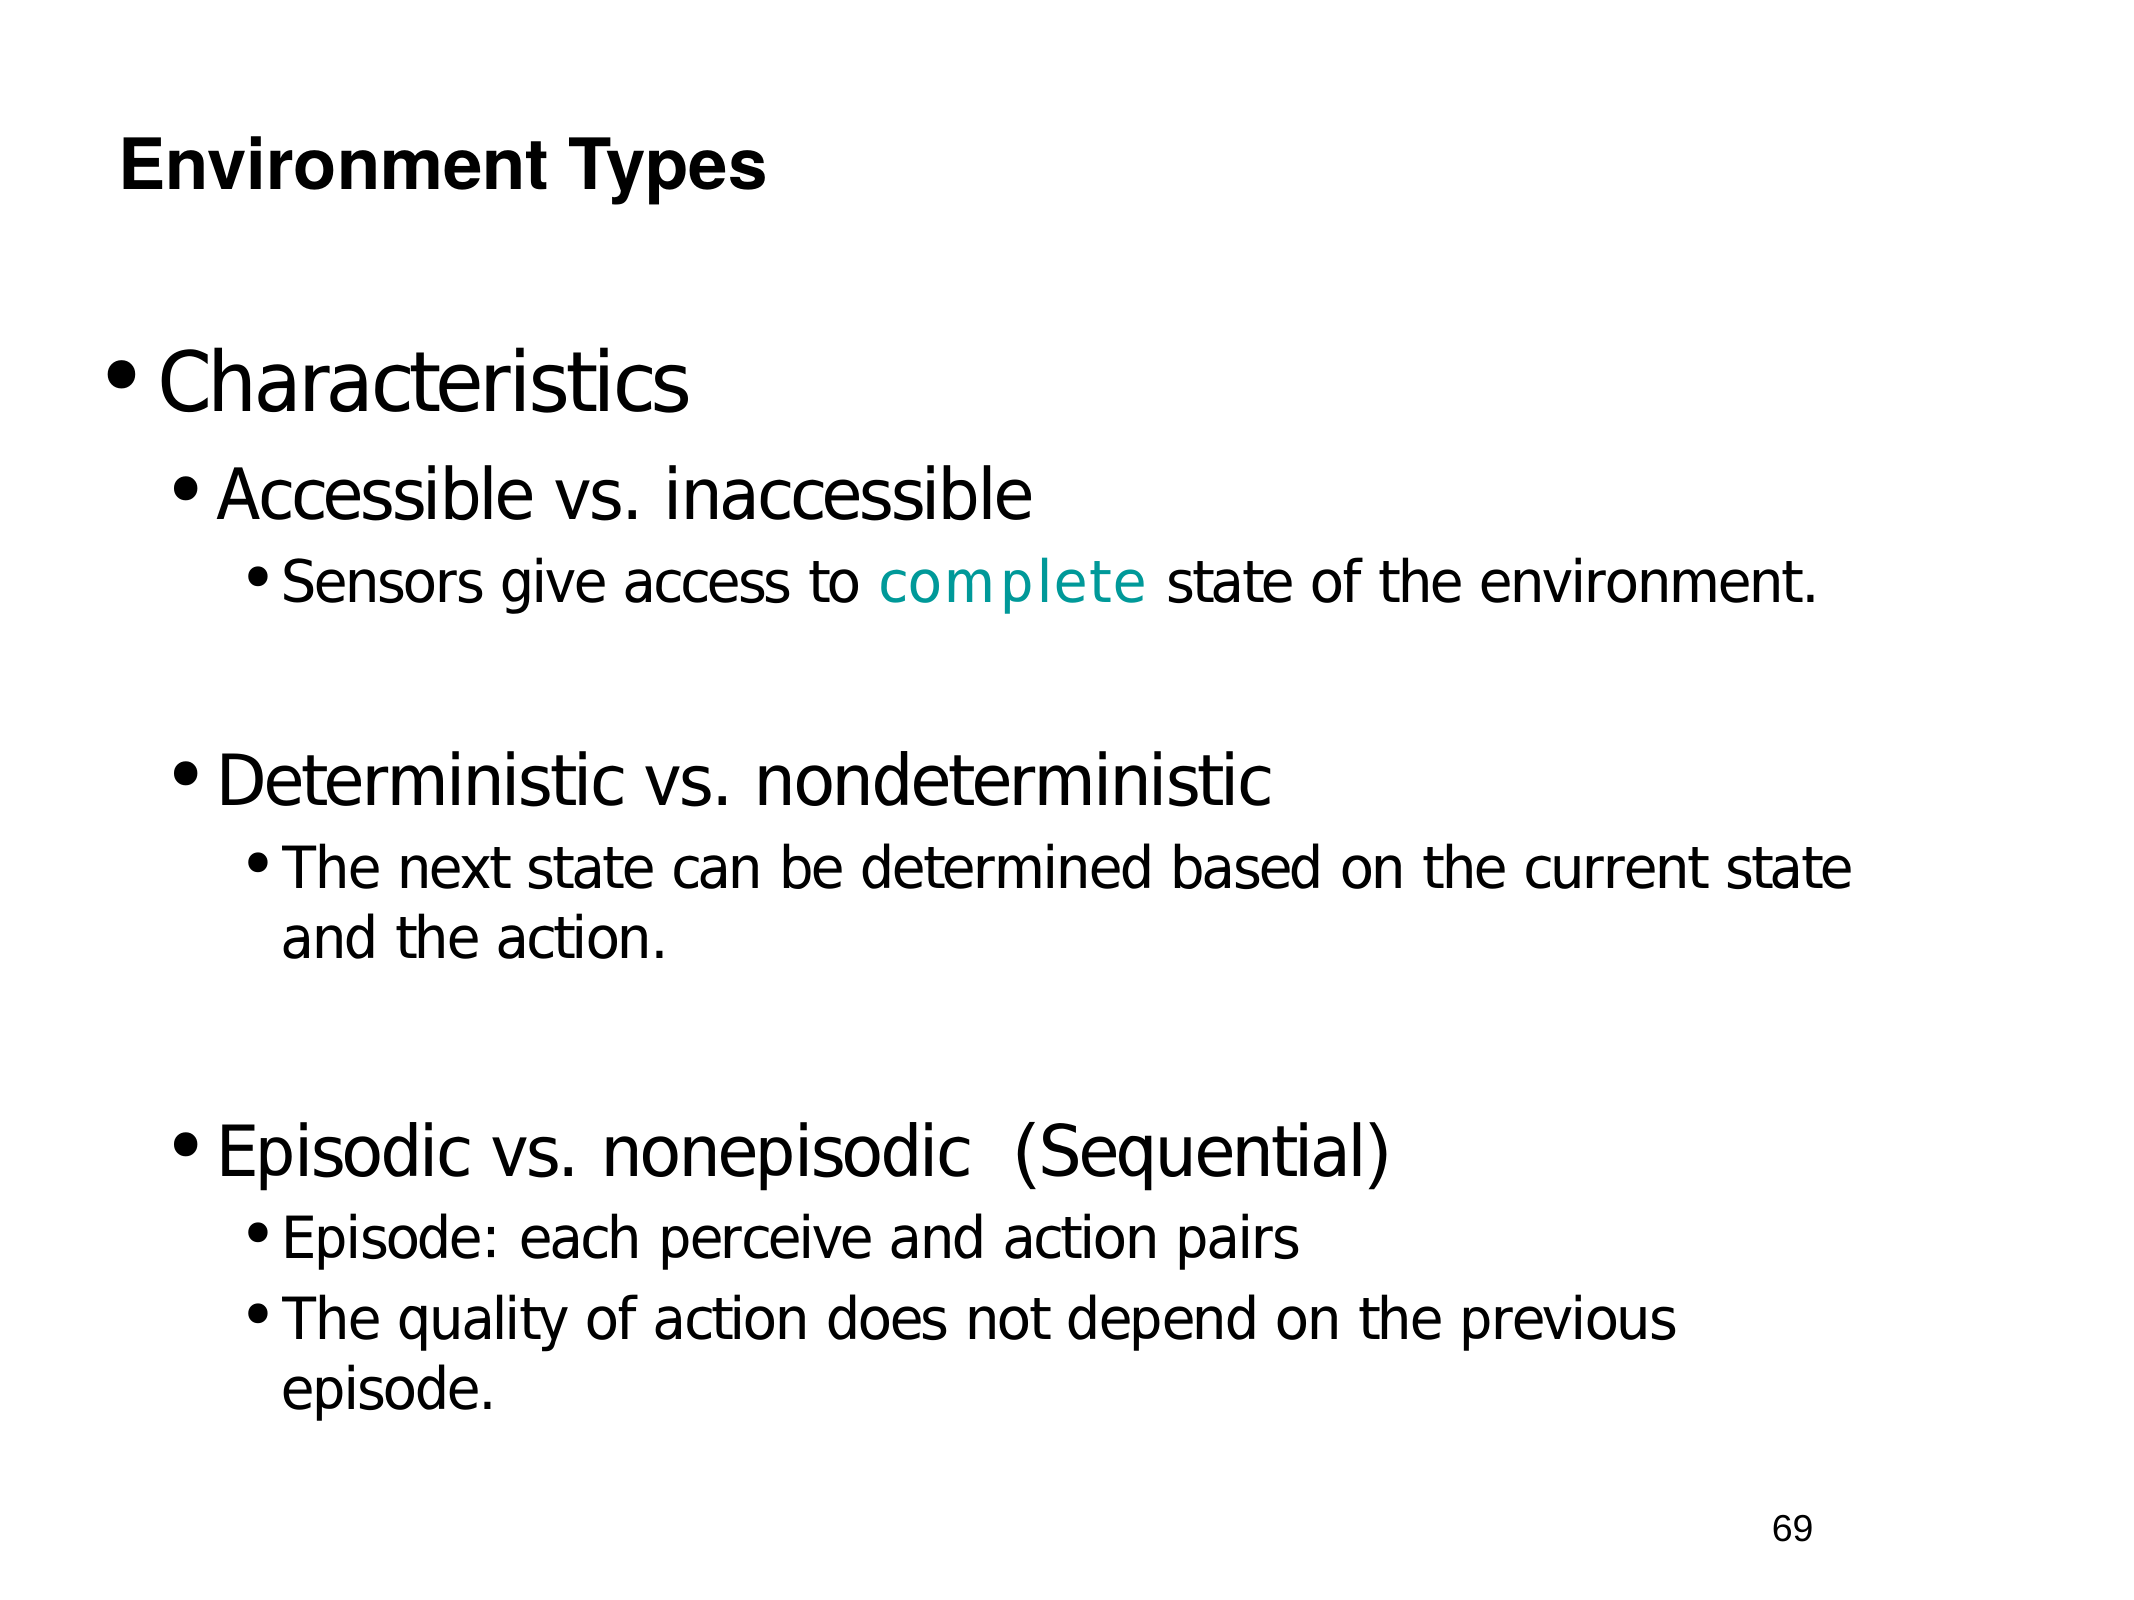

# Environment Types
Characteristics
Accessible vs. inaccessible
Sensors give access to complete state of the environment.

Deterministic vs. nondeterministic
The next state can be determined based on the current state and the action.

Episodic vs. nonepisodic  (Sequential)
Episode: each perceive and action pairs
The quality of action does not depend on the previous episode.
69